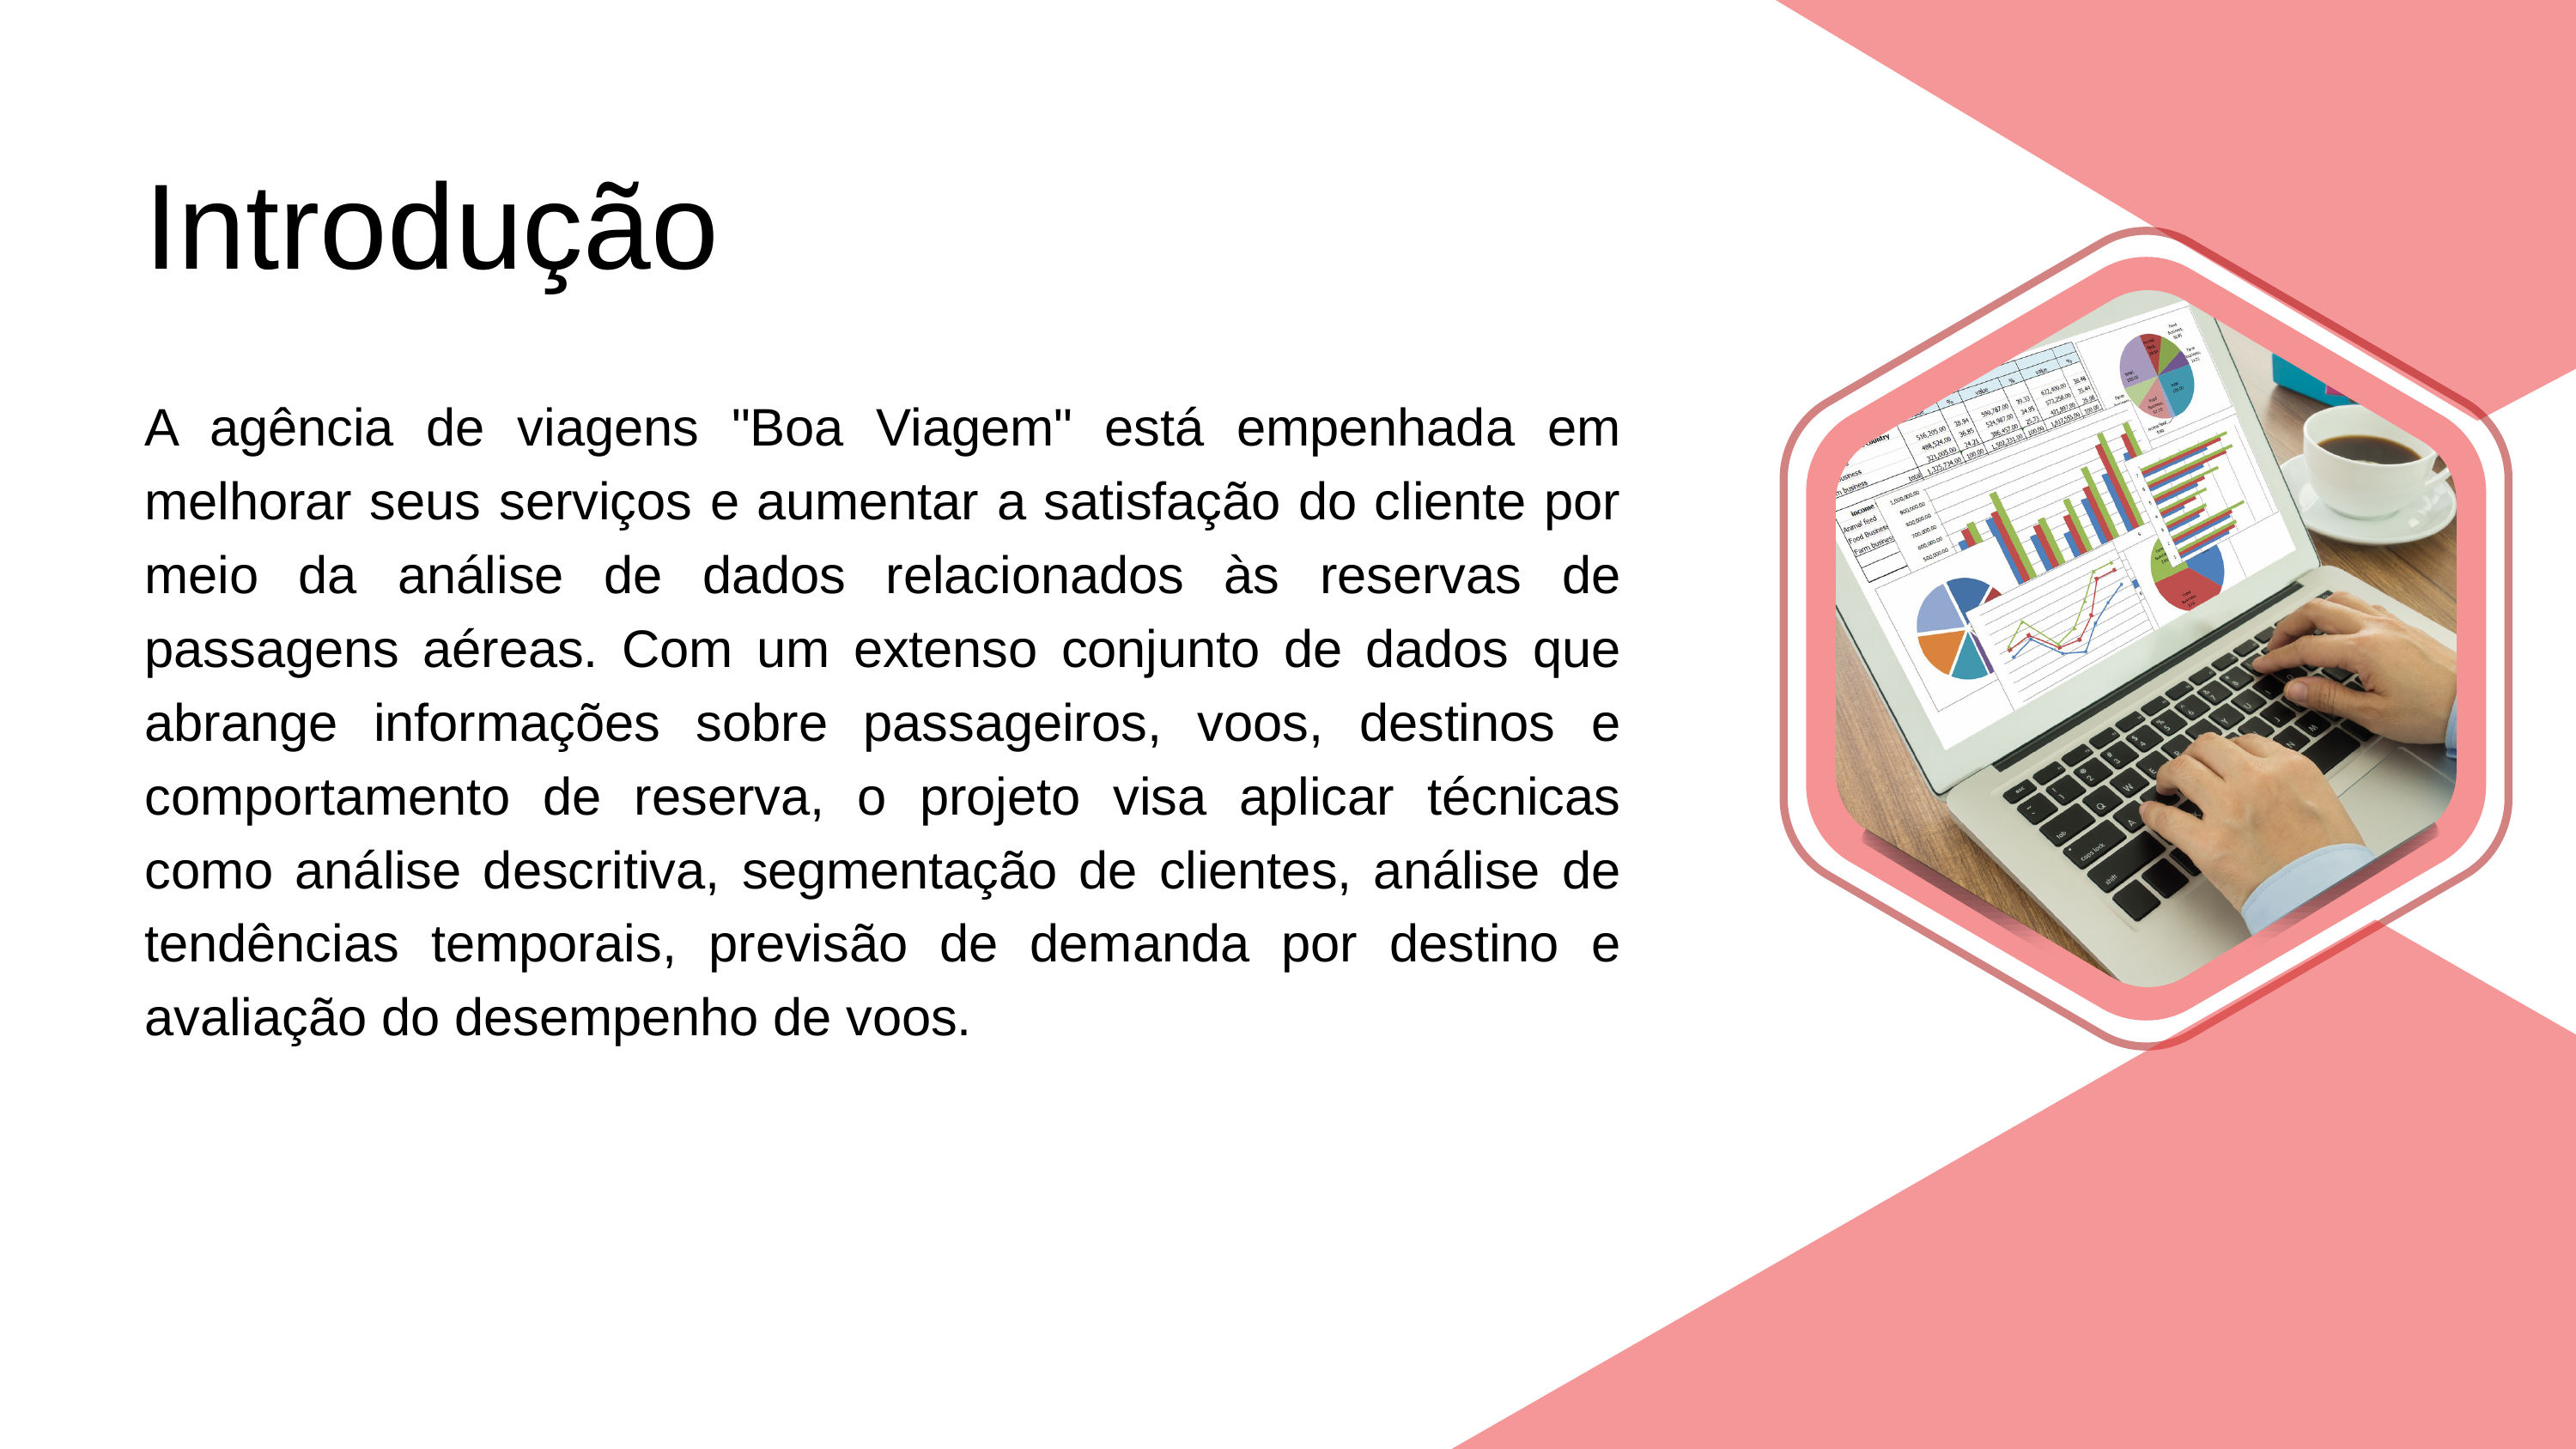

Introdução

A agência de viagens "Boa Viagem" está empenhada em melhorar seus serviços e aumentar a satisfação do cliente por meio da análise de dados relacionados às reservas de passagens aéreas. Com um extenso conjunto de dados que abrange informações sobre passageiros, voos, destinos e comportamento de reserva, o projeto visa aplicar técnicas como análise descritiva, segmentação de clientes, análise de tendências temporais, previsão de demanda por destino e avaliação do desempenho de voos.